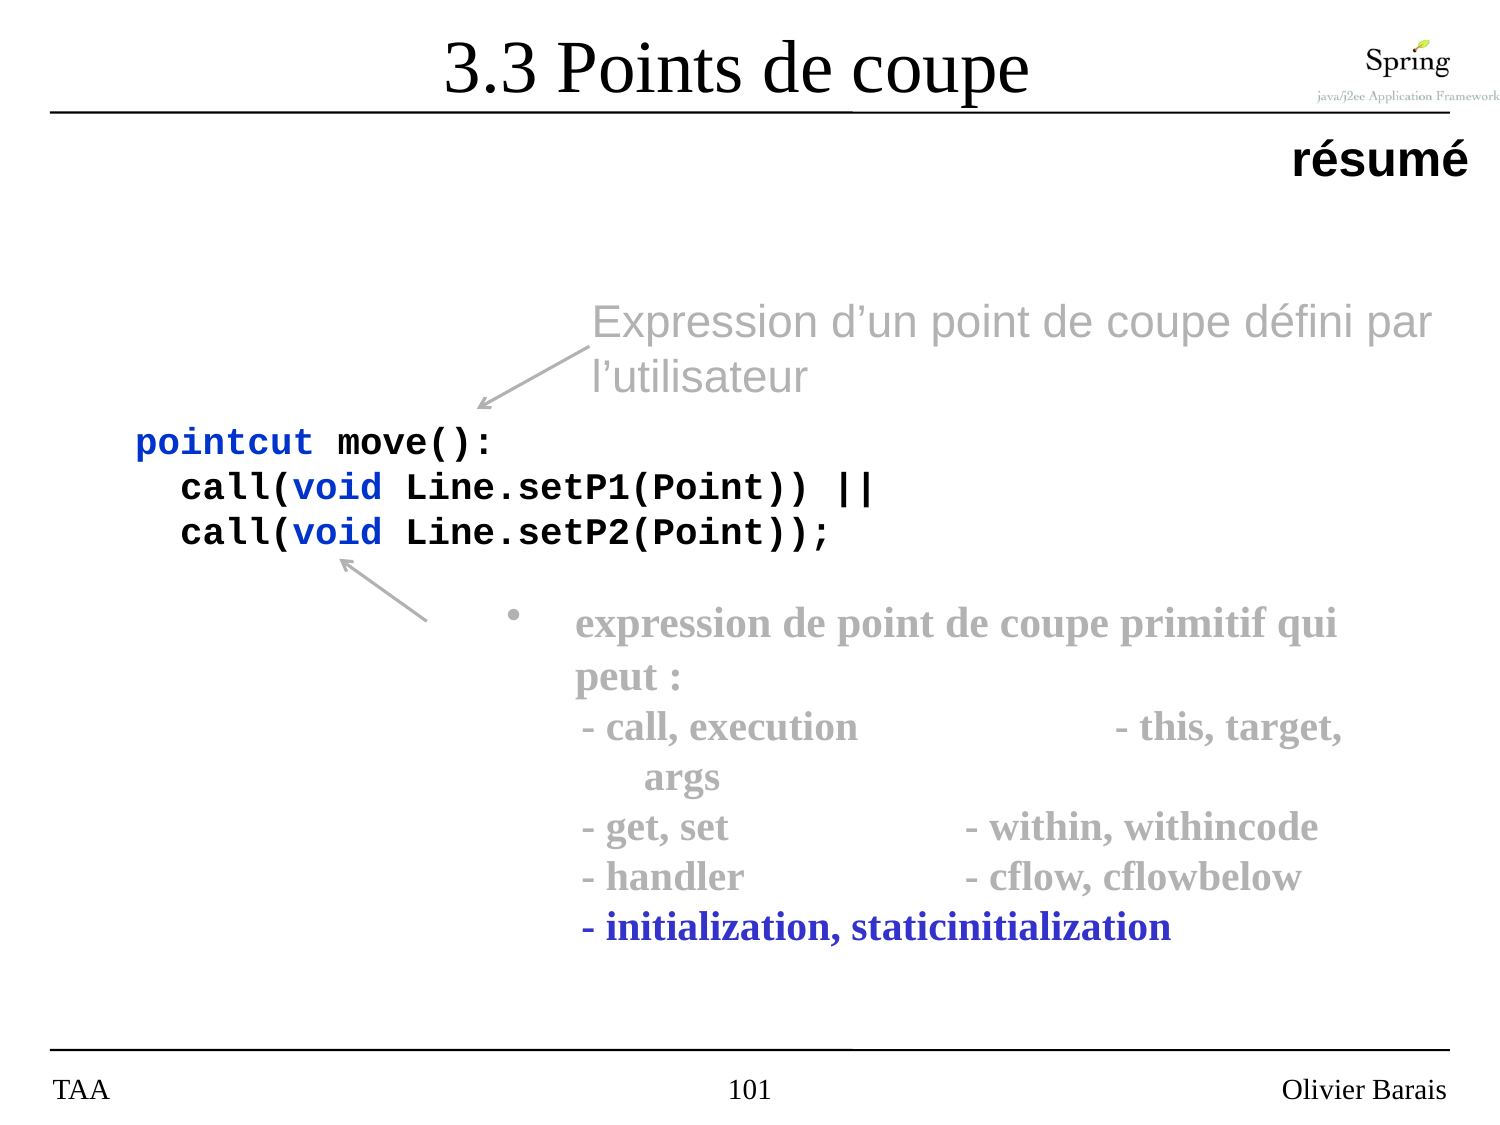

# 3.3 Points de coupe
résumé

  pointcut move():
    call(void Line.setP1(Point)) ||
    call(void Line.setP2(Point));
Expression d’un point de coupe défini par
l’utilisateur

expression de point de coupe primitif qui peut :
- call, execution	  	  - this, target, args
- get, set		  - within, withincode
- handler		  - cflow, cflowbelow
- initialization, staticinitialization

TAA
101
Olivier Barais